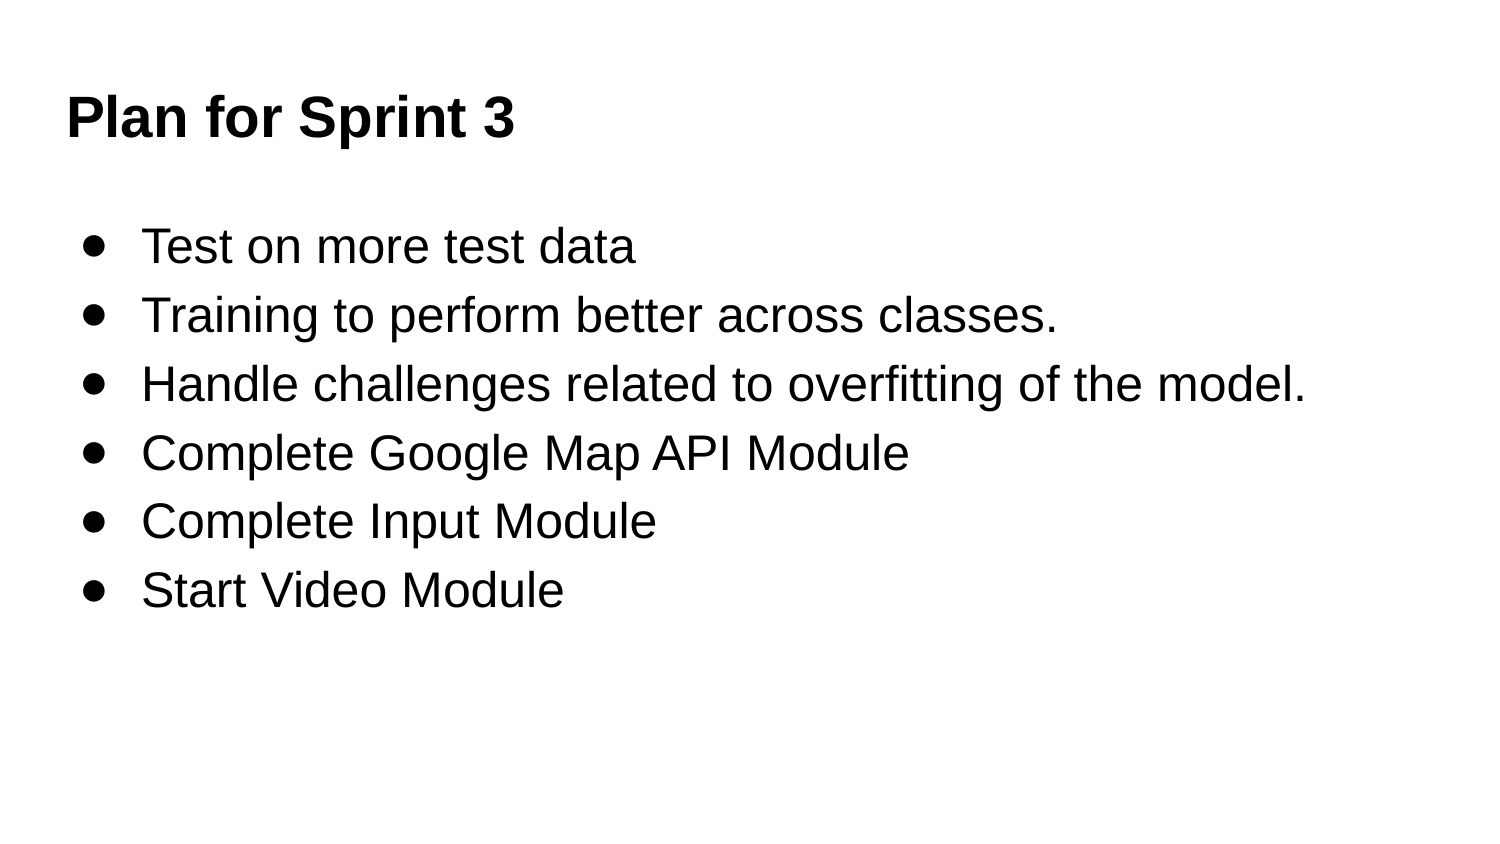

# Plan for Sprint 3
Test on more test data
Training to perform better across classes.
Handle challenges related to overfitting of the model.
Complete Google Map API Module
Complete Input Module
Start Video Module